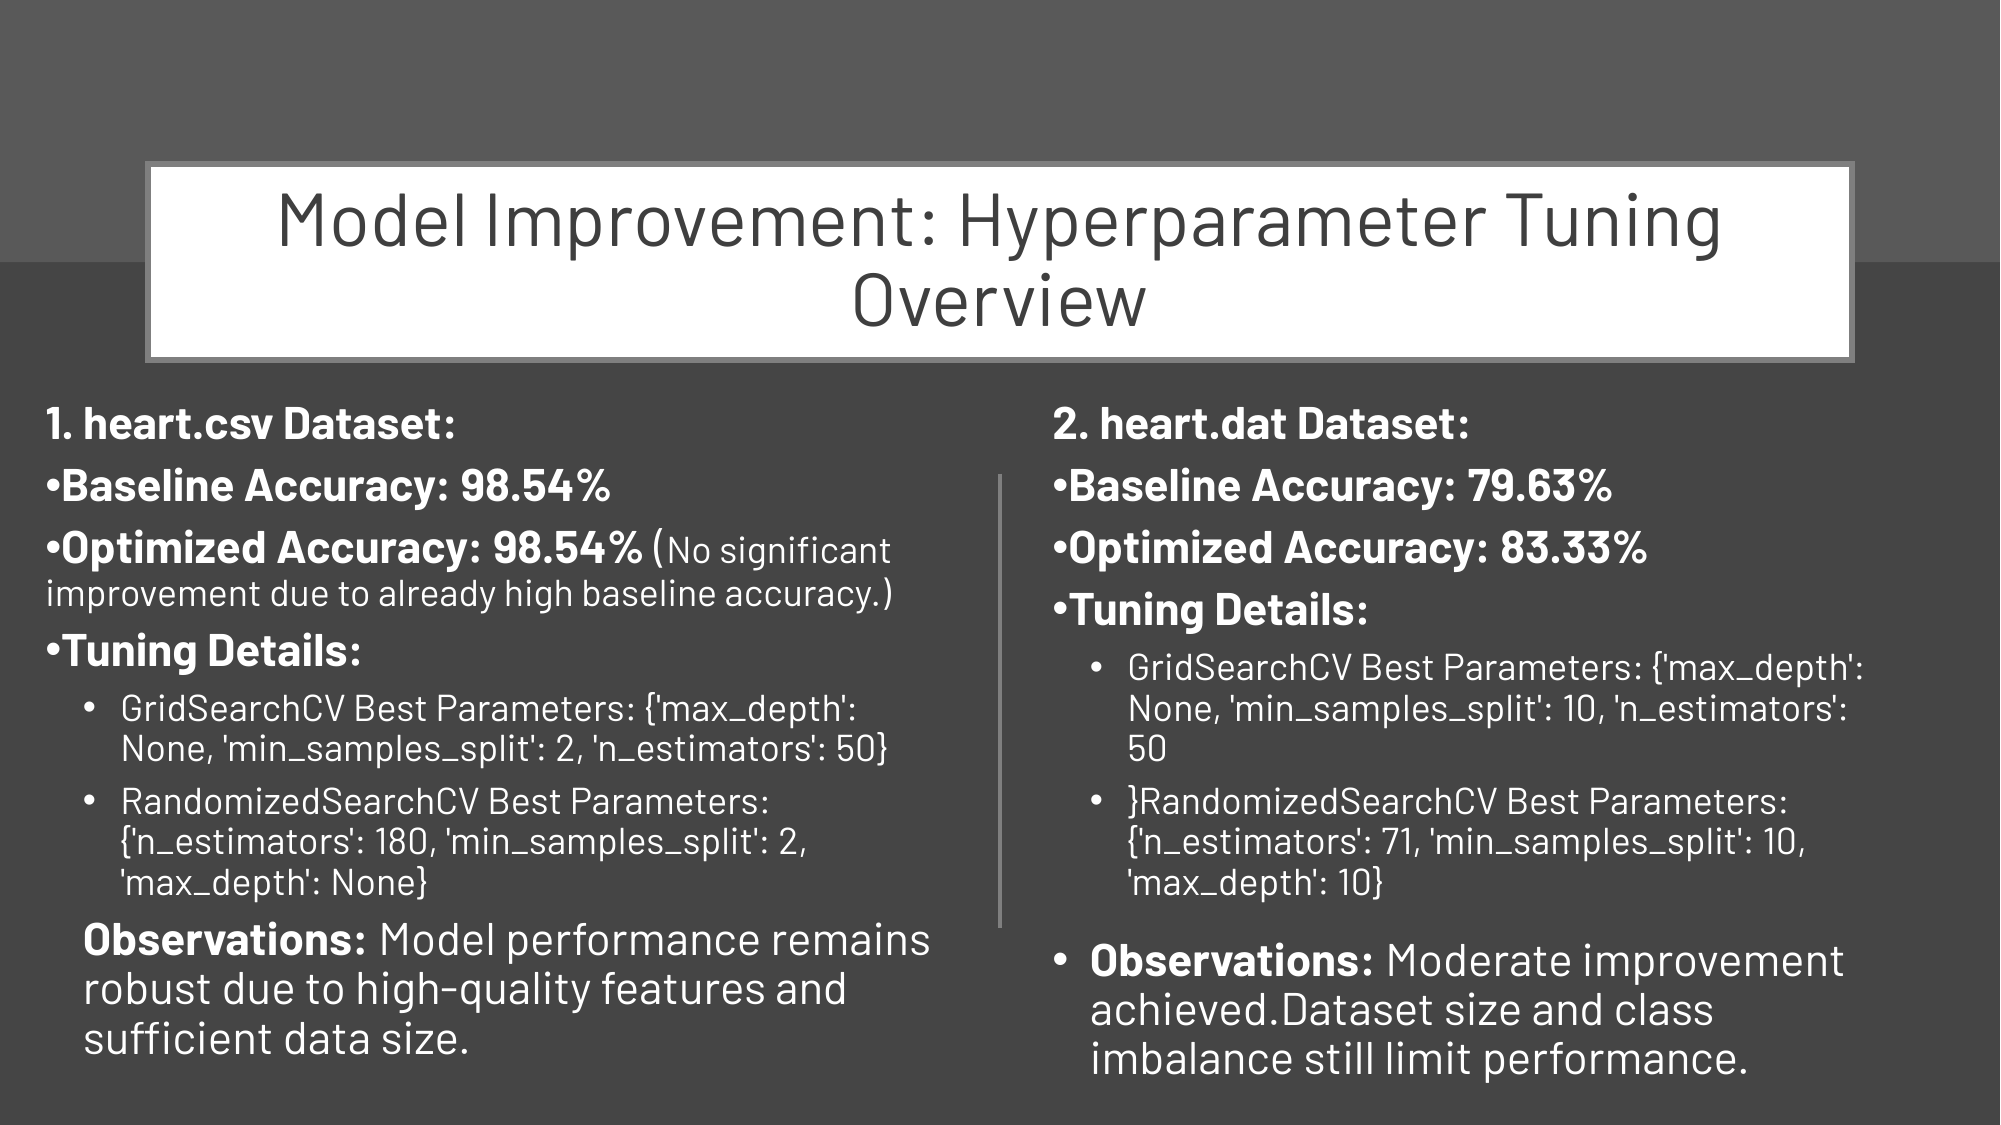

# Model Improvement: Hyperparameter Tuning Overview
1. heart.csv Dataset:
Baseline Accuracy: 98.54%
Optimized Accuracy: 98.54% (No significant improvement due to already high baseline accuracy.)
Tuning Details:
GridSearchCV Best Parameters: {'max_depth': None, 'min_samples_split': 2, 'n_estimators': 50}
RandomizedSearchCV Best Parameters: {'n_estimators': 180, 'min_samples_split': 2, 'max_depth': None}
Observations: Model performance remains robust due to high-quality features and sufficient data size.
2. heart.dat Dataset:
Baseline Accuracy: 79.63%
Optimized Accuracy: 83.33%
Tuning Details:
GridSearchCV Best Parameters: {'max_depth': None, 'min_samples_split': 10, 'n_estimators': 50
}RandomizedSearchCV Best Parameters: {'n_estimators': 71, 'min_samples_split': 10, 'max_depth': 10}
Observations: Moderate improvement achieved.Dataset size and class imbalance still limit performance.